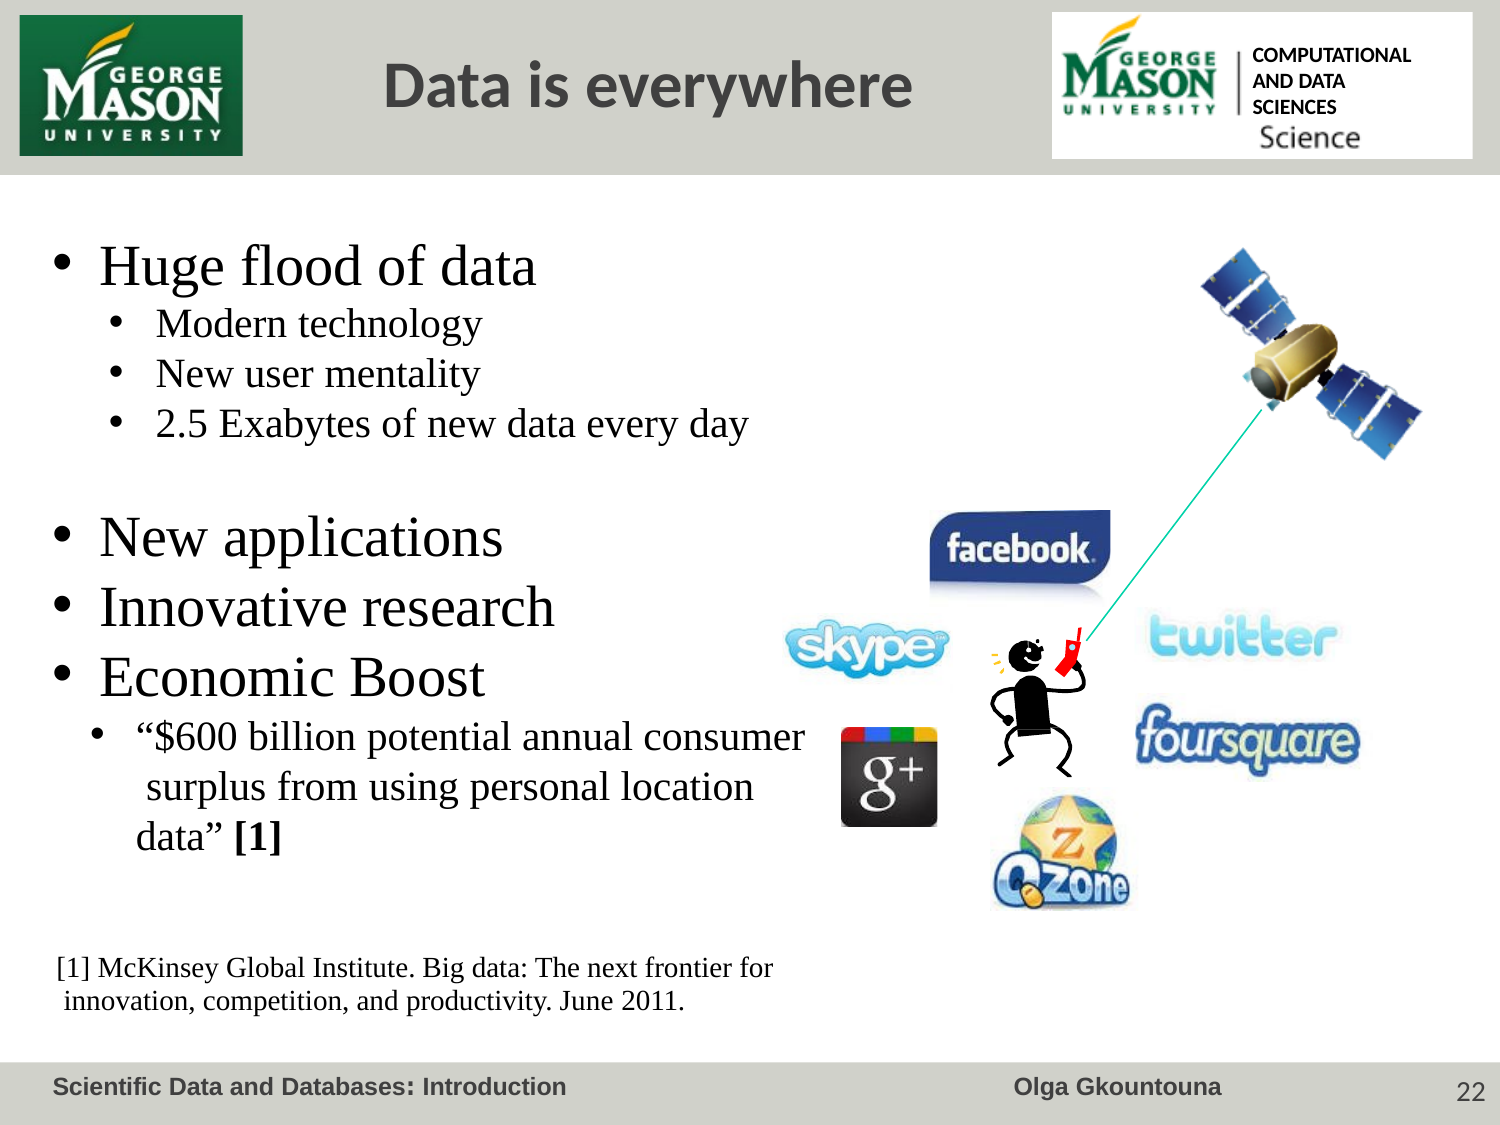

COMPUTATIONAL  AND DATA  SCIENCES
# Data is everywhere
Huge flood of data
Modern technology
New user mentality
2.5 Exabytes of new data every day

New applications
Innovative research
Economic Boost
“$600 billion potential annual consumer  surplus from using personal location  data” [1]

[1] McKinsey Global Institute. Big data: The next frontier for  innovation, competition, and productivity. June 2011.
Scientific Data and Databases: Introduction
Olga Gkountouna
22